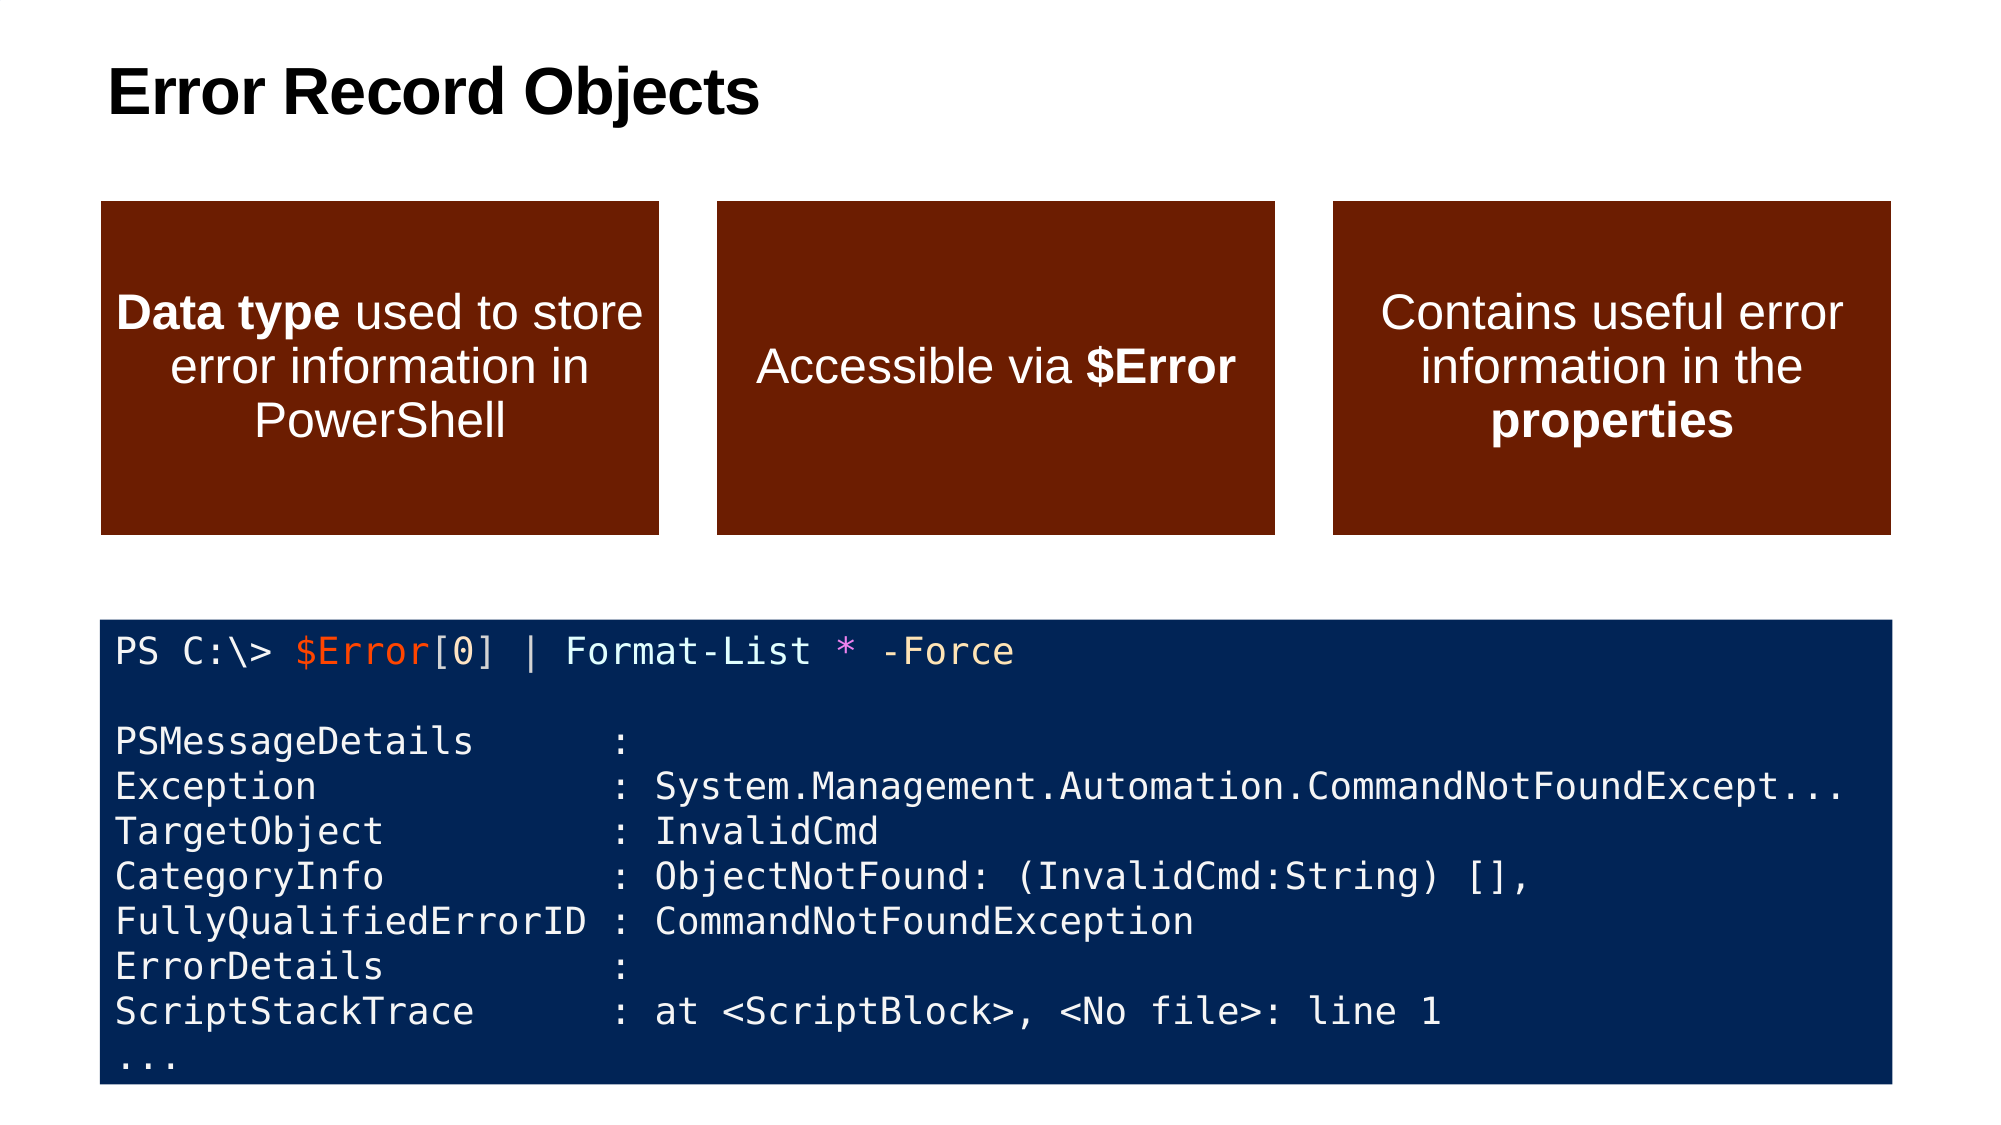

# Error Record Objects
Data type used to store error information in PowerShell
Accessible via $Error
Contains useful error information in the properties
PS C:\> $Error[0] | Format-List * -Force

PSMessageDetails      :
Exception             : System.Management.Automation.CommandNotFoundExcept...
TargetObject          : InvalidCmd
CategoryInfo          : ObjectNotFound: (InvalidCmd:String) [],
FullyQualifiedErrorID : CommandNotFoundException
ErrorDetails          :
ScriptStackTrace      : at <ScriptBlock>, <No file>: line 1
...